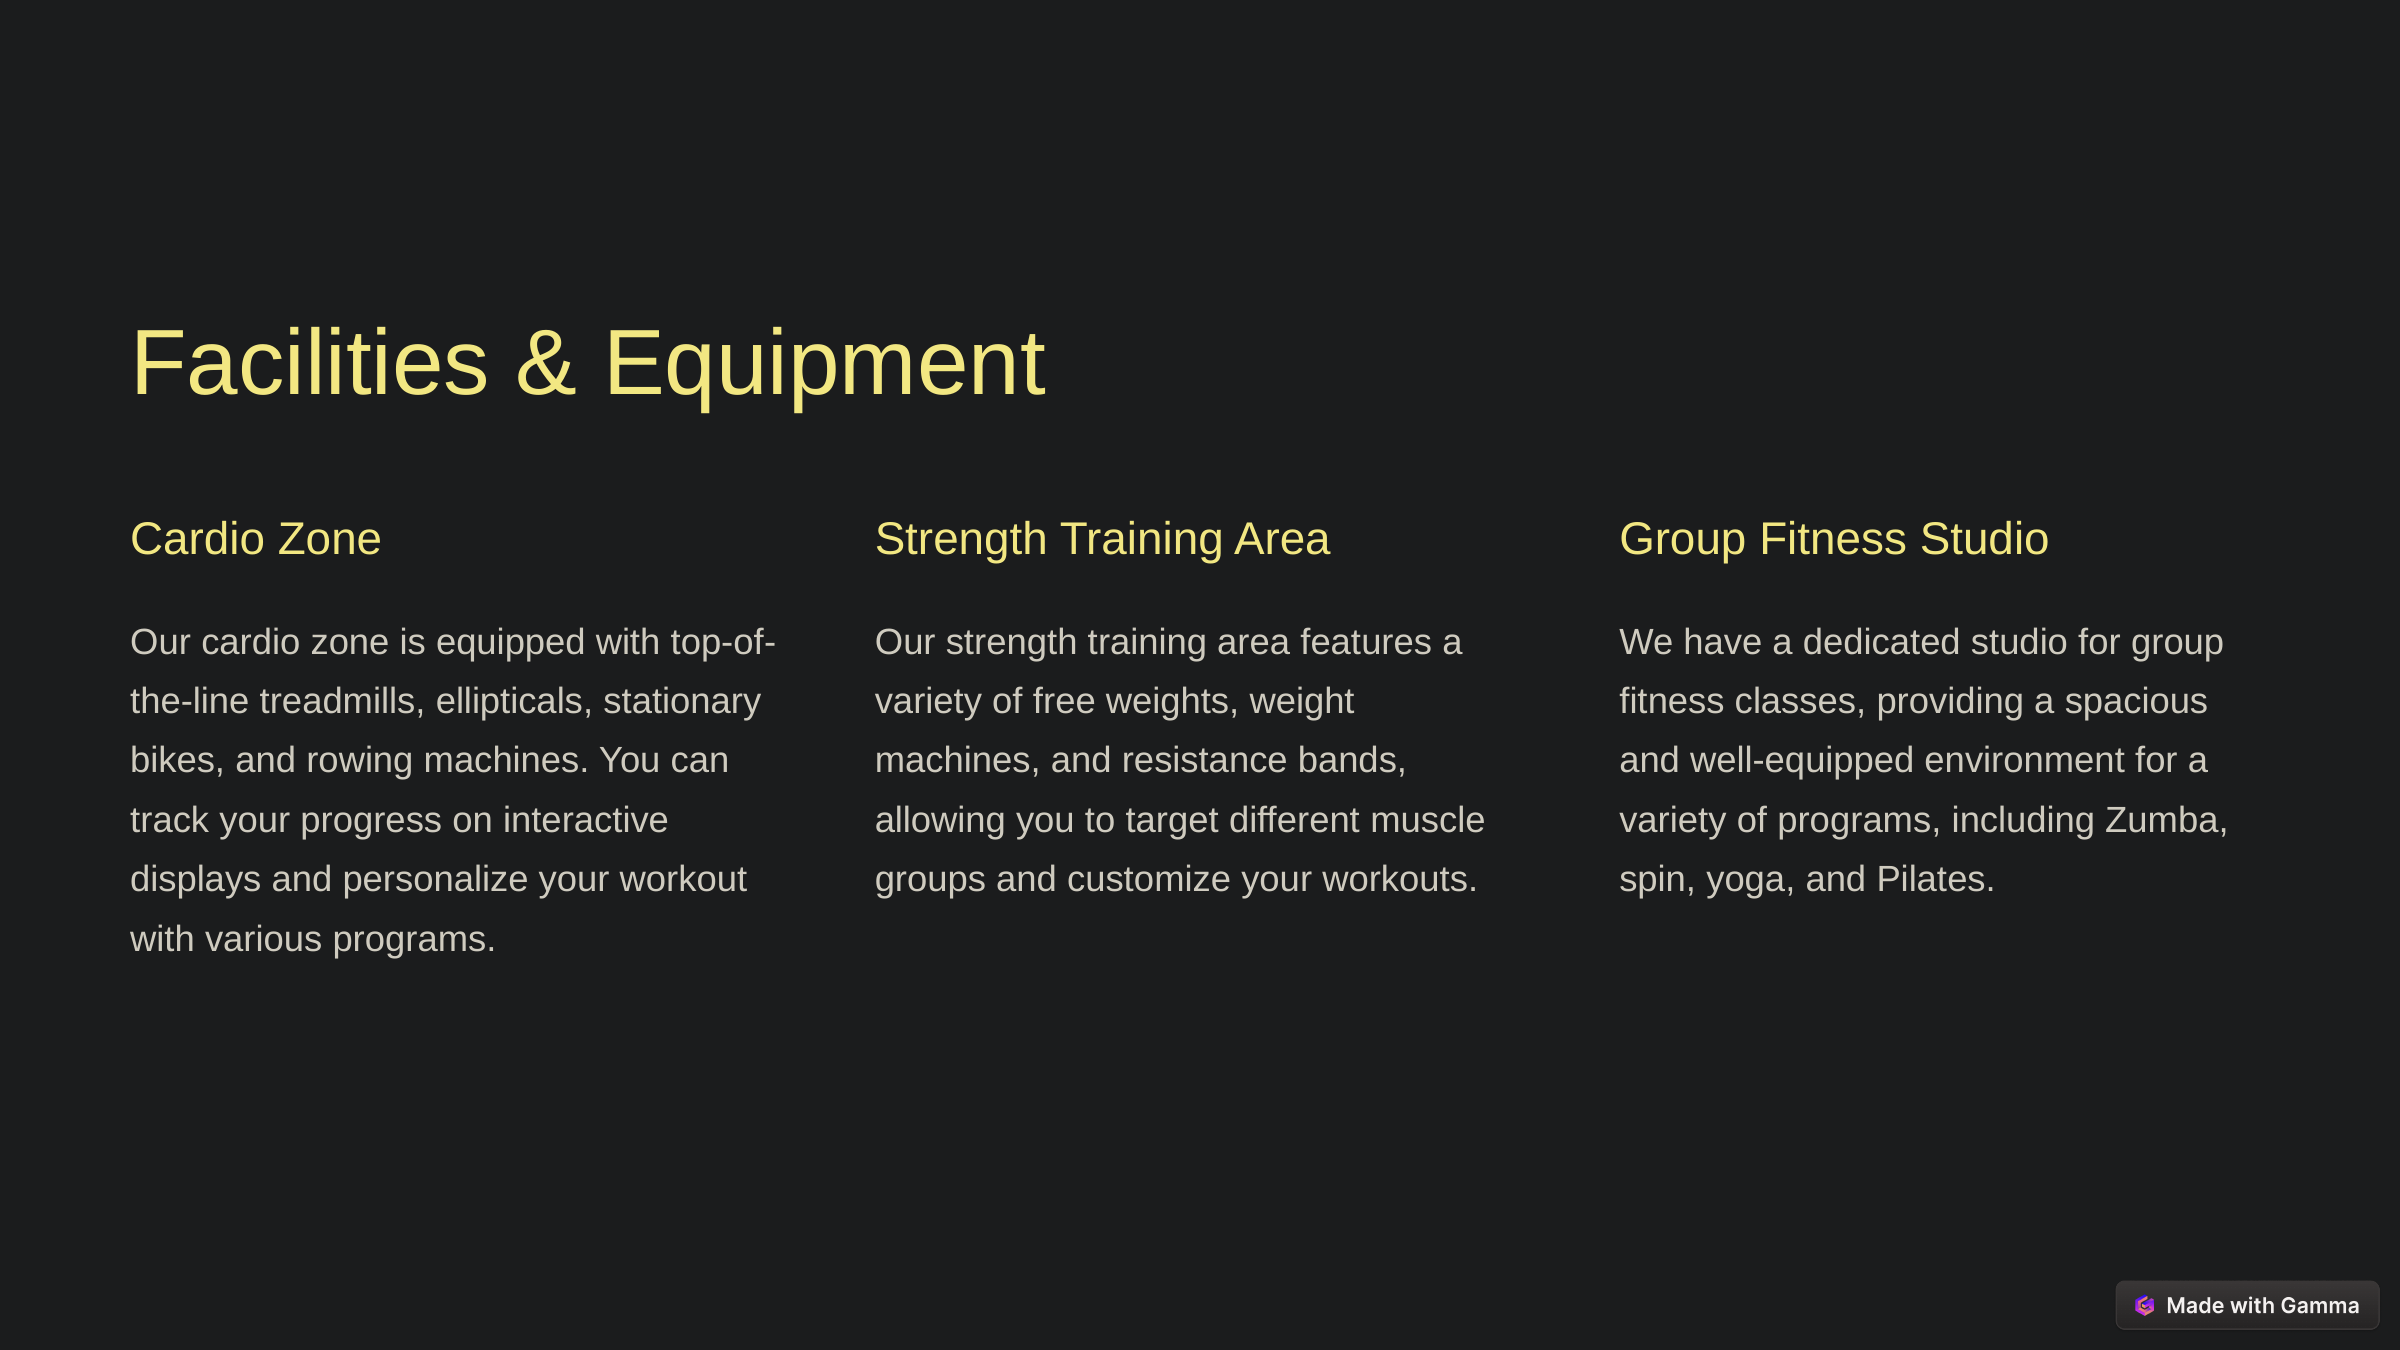

Facilities & Equipment
Cardio Zone
Strength Training Area
Group Fitness Studio
Our cardio zone is equipped with top-of-the-line treadmills, ellipticals, stationary bikes, and rowing machines. You can track your progress on interactive displays and personalize your workout with various programs.
Our strength training area features a variety of free weights, weight machines, and resistance bands, allowing you to target different muscle groups and customize your workouts.
We have a dedicated studio for group fitness classes, providing a spacious and well-equipped environment for a variety of programs, including Zumba, spin, yoga, and Pilates.